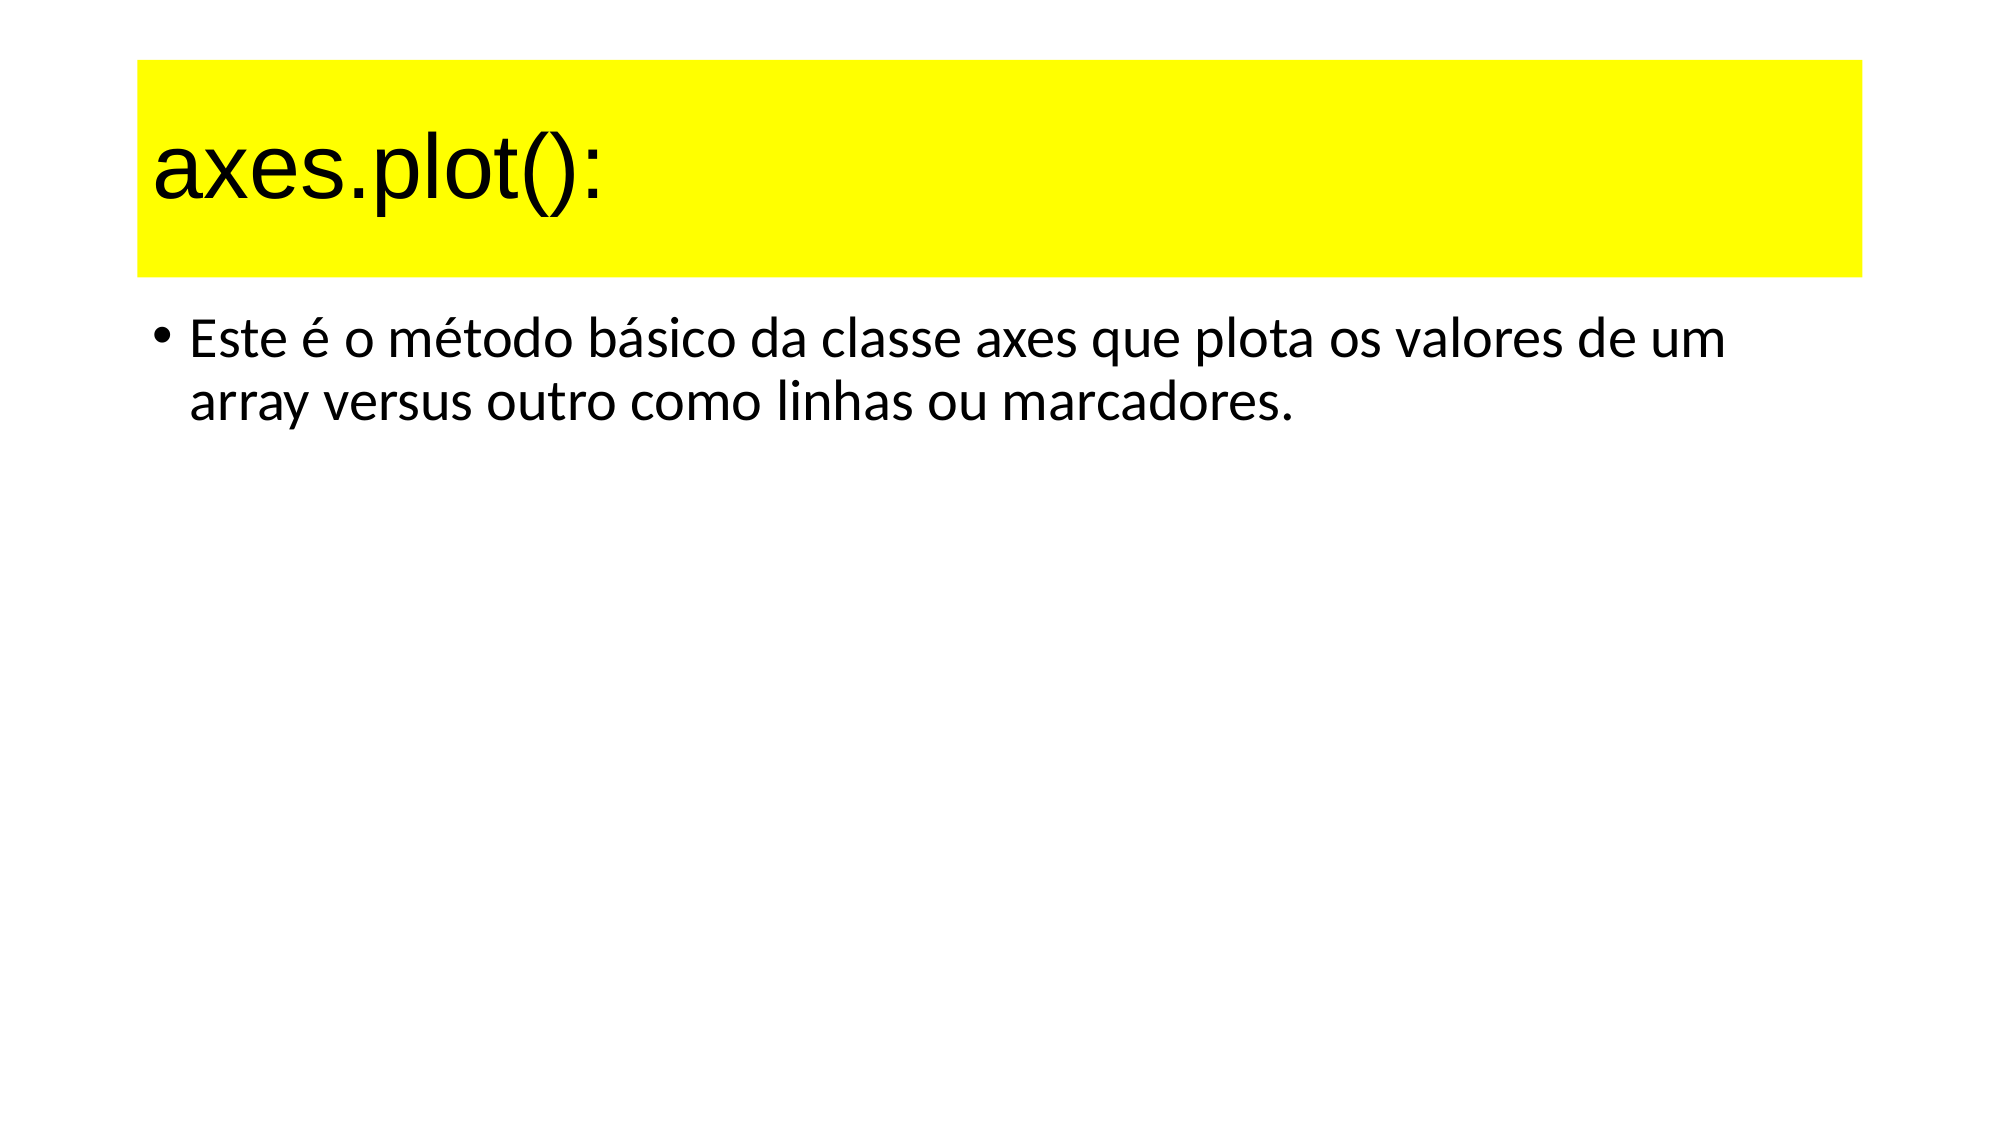

# axes.plot():
Este é o método básico da classe axes que plota os valores de um array versus outro como linhas ou marcadores.